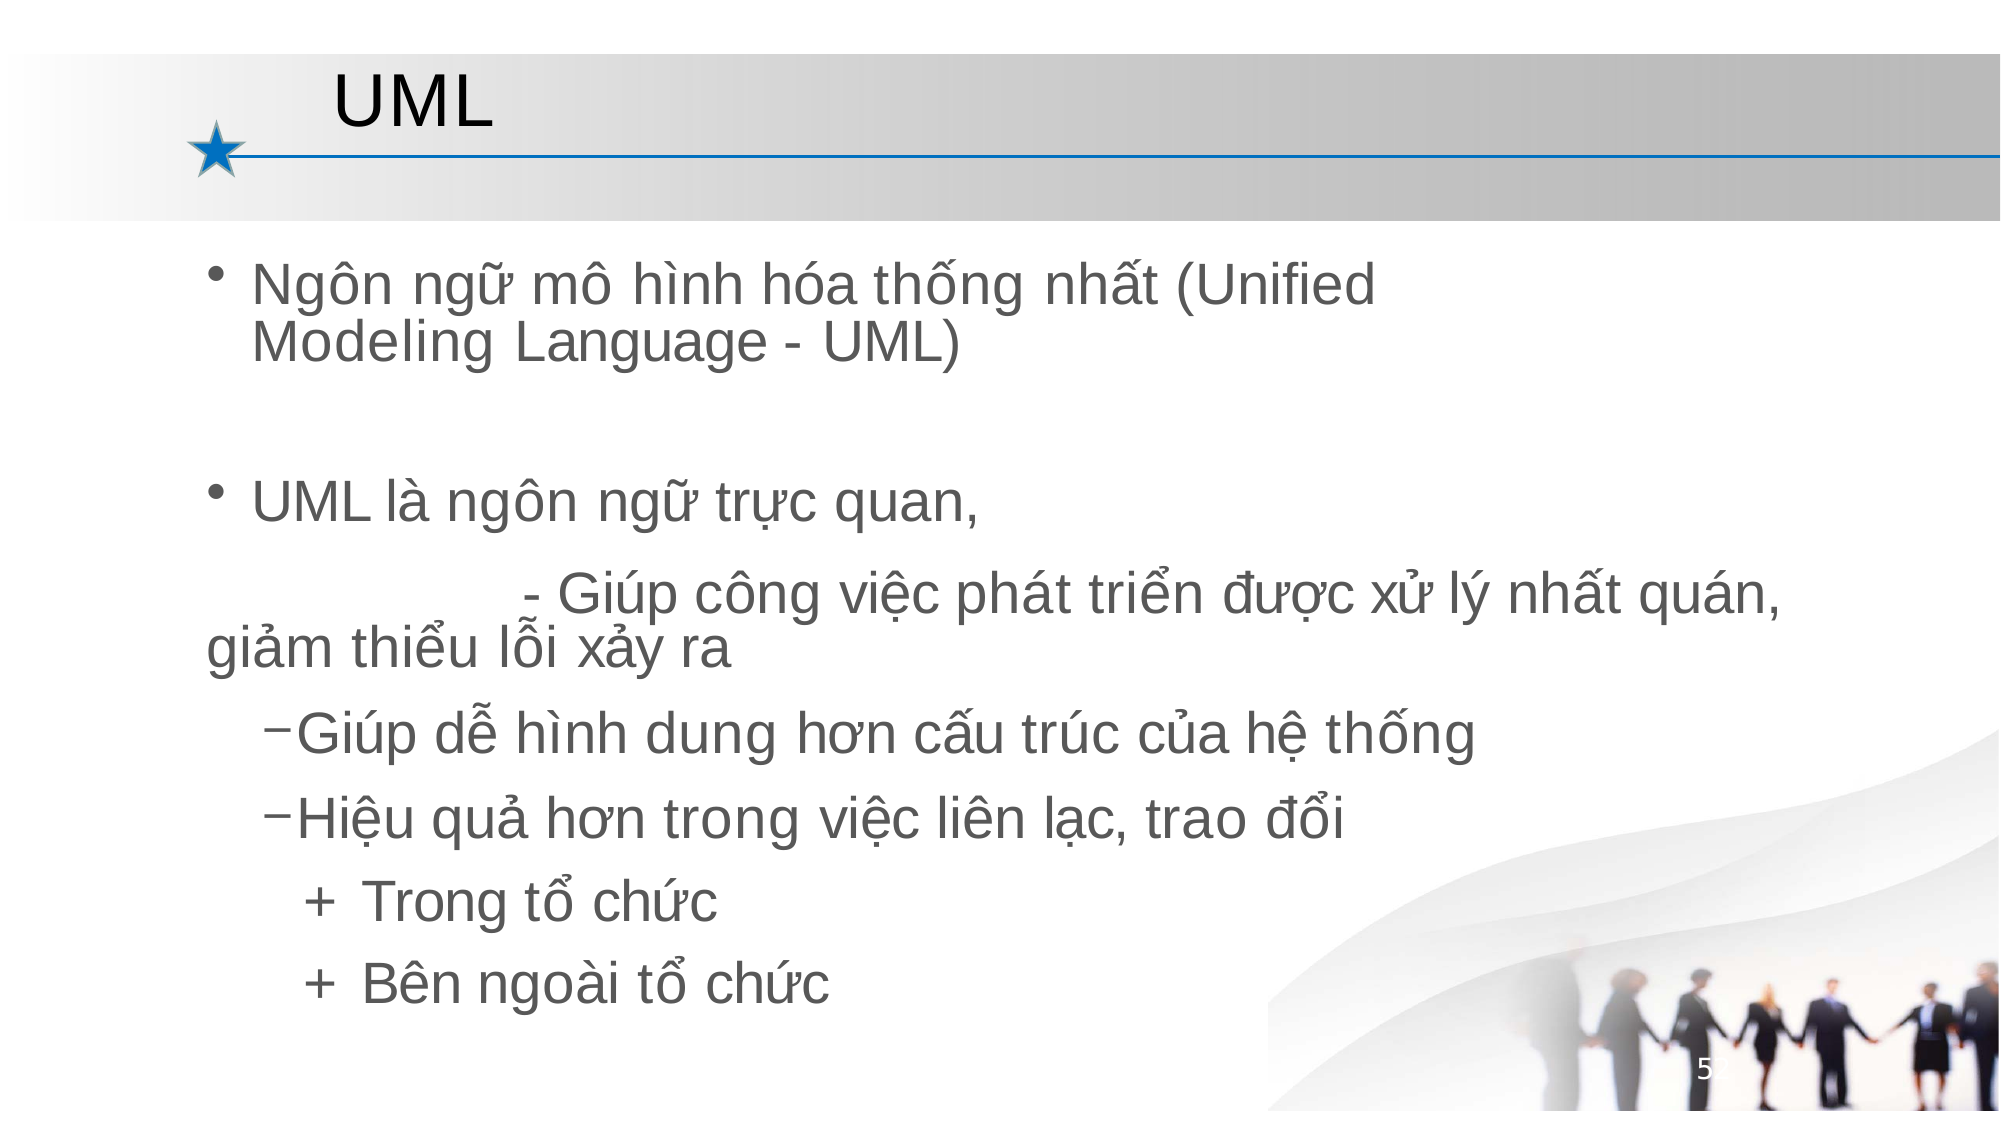

# UML
Ngôn ngữ mô hình hóa thống nhất (Unified
Modeling Language - UML)

UML là ngôn ngữ trực quan,
		 - Giúp công việc phát triển được xử lý nhất quán,  giảm thiểu lỗi xảy ra
Giúp dễ hình dung hơn cấu trúc của hệ thống
Hiệu quả hơn trong việc liên lạc, trao đổi
+ Trong tổ chức
+ Bên ngoài tổ chức

52